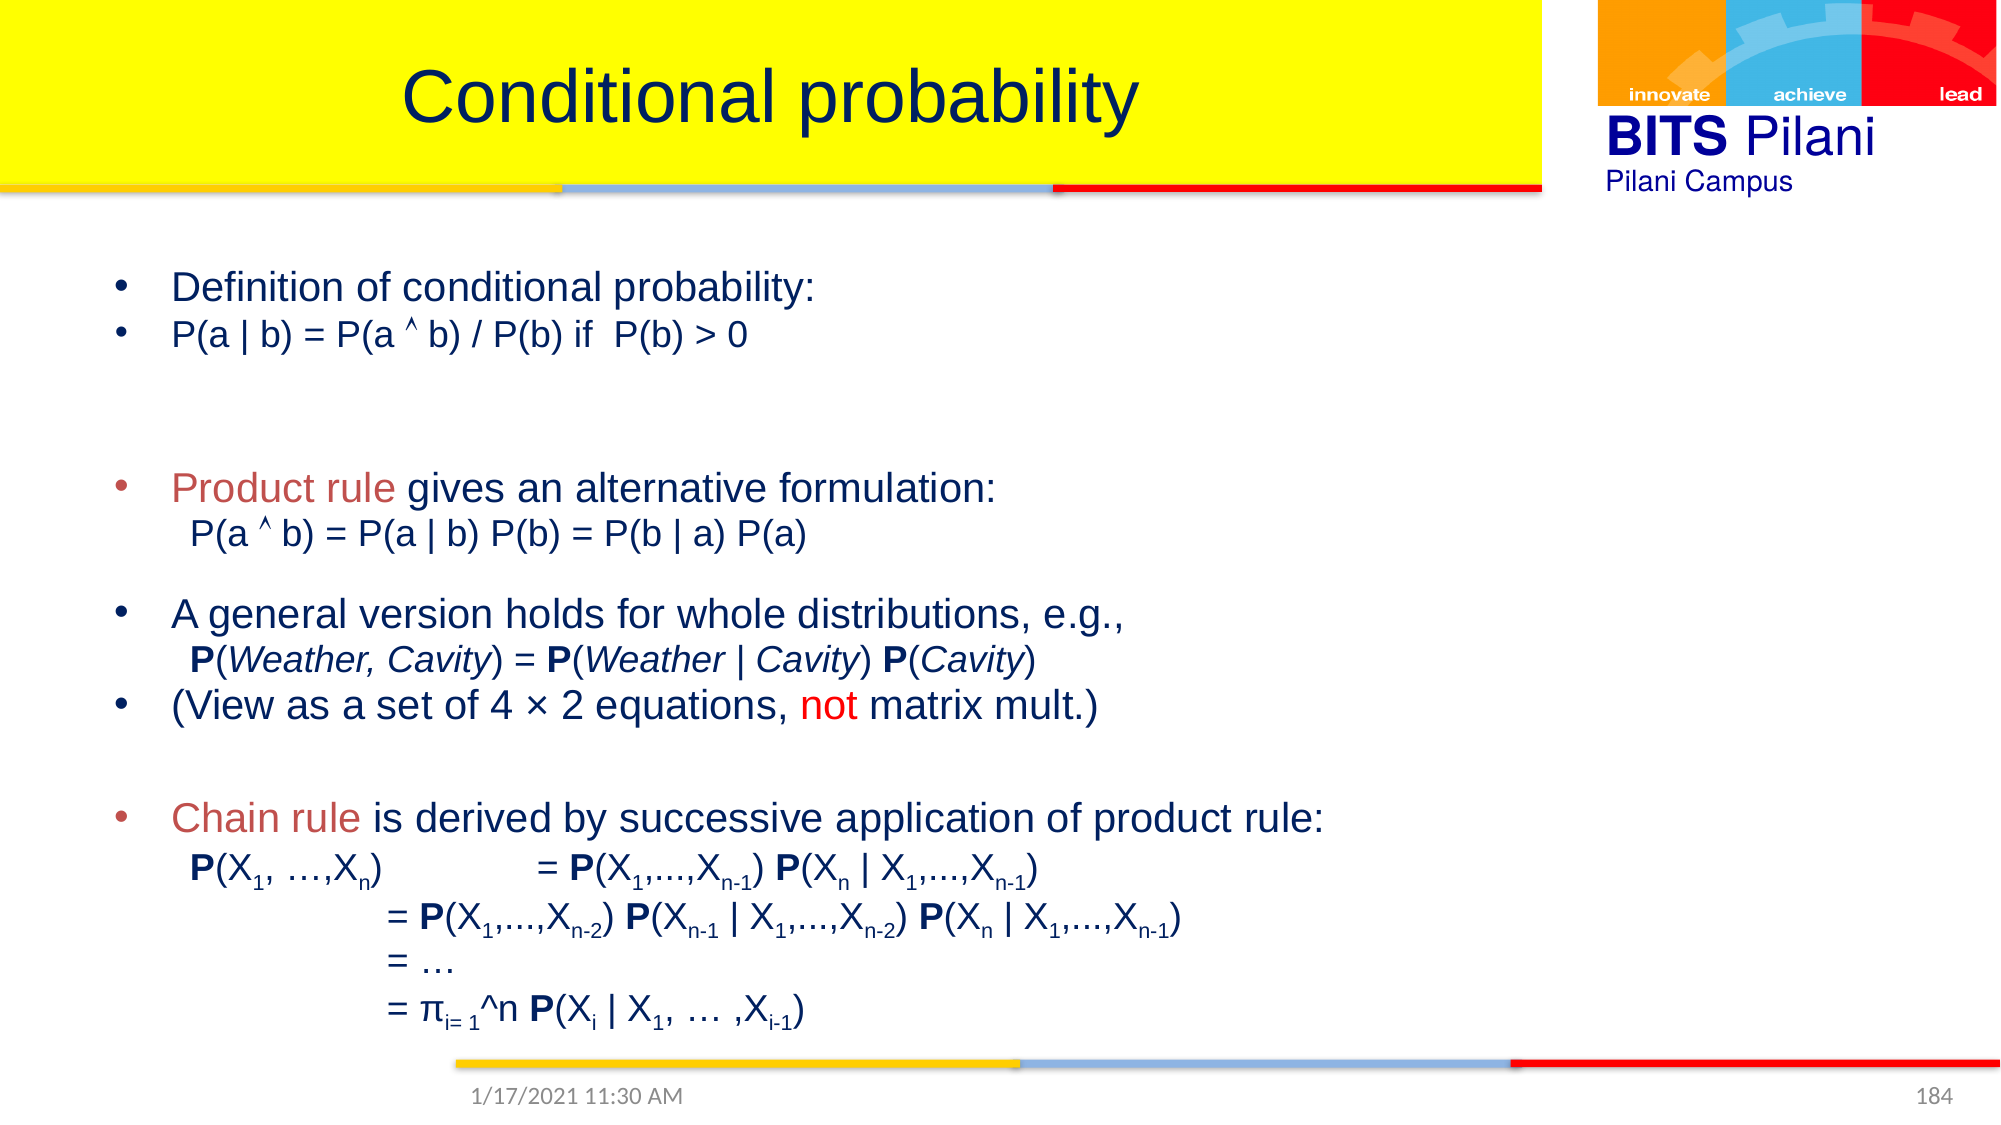

# Conditional probability
Definition of conditional probability:
P(a | b) = P(a ∧ b) / P(b) if  P(b) > 0

Product rule gives an alternative formulation:
P(a ∧ b) = P(a | b) P(b) = P(b | a) P(a)

A general version holds for whole distributions, e.g.,
P(Weather, Cavity) = P(Weather | Cavity) P(Cavity)
(View as a set of 4 × 2 equations, not matrix mult.)

Chain rule is derived by successive application of product rule:
P(X1, …,Xn) 	= P(X1,...,Xn-1) P(Xn | X1,...,Xn-1)
                 	= P(X1,...,Xn-2) P(Xn-1 | X1,...,Xn-2) P(Xn | X1,...,Xn-1)
                  	= …
                  	= πi= 1^n P(Xi | X1, … ,Xi-1)

1/17/2021 11:30 AM
184